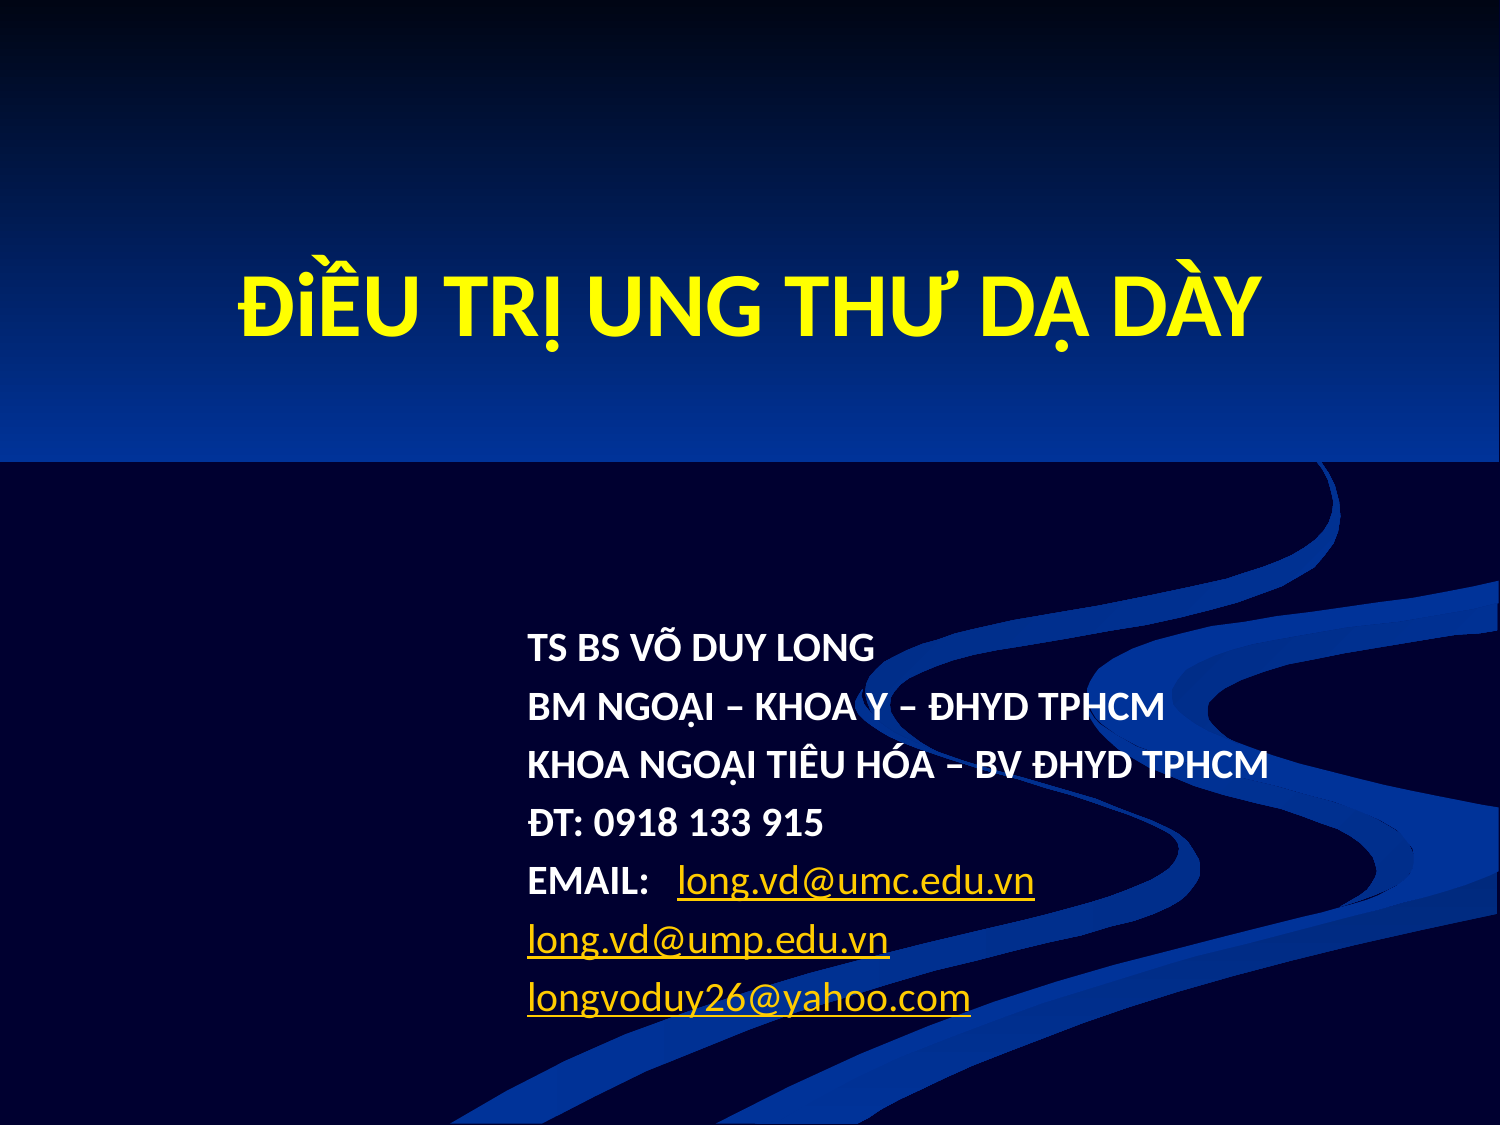

# ĐiỀU TRỊ UNG THƯ DẠ DÀY
TS BS VÕ DUY LONG
BM NGOẠI – KHOA Y – ĐHYD TPHCM
KHOA NGOẠI TIÊU HÓA – BV ĐHYD TPHCM
ĐT: 0918 133 915
EMAIL:	long.vd@umc.edu.vn
long.vd@ump.edu.vn
longvoduy26@yahoo.com